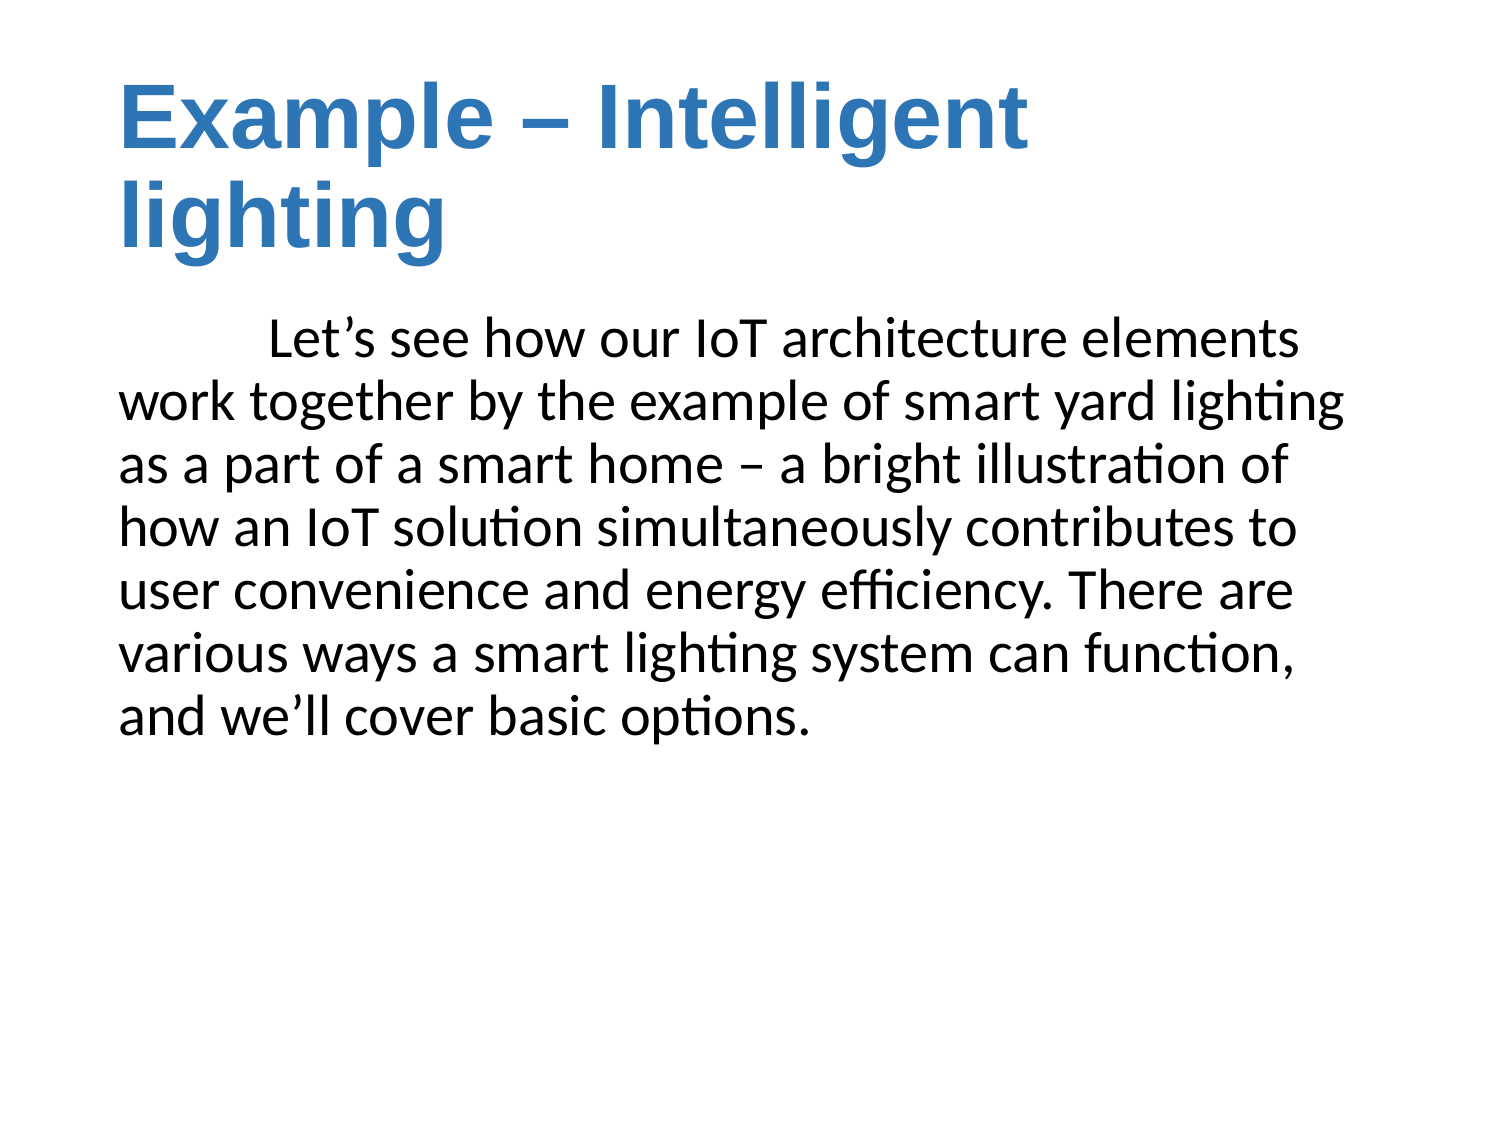

# Example – Intelligent lighting
	Let’s see how our IoT architecture elements work together by the example of smart yard lighting as a part of a smart home – a bright illustration of how an IoT solution simultaneously contributes to user convenience and energy efficiency. There are various ways a smart lighting system can function, and we’ll cover basic options.